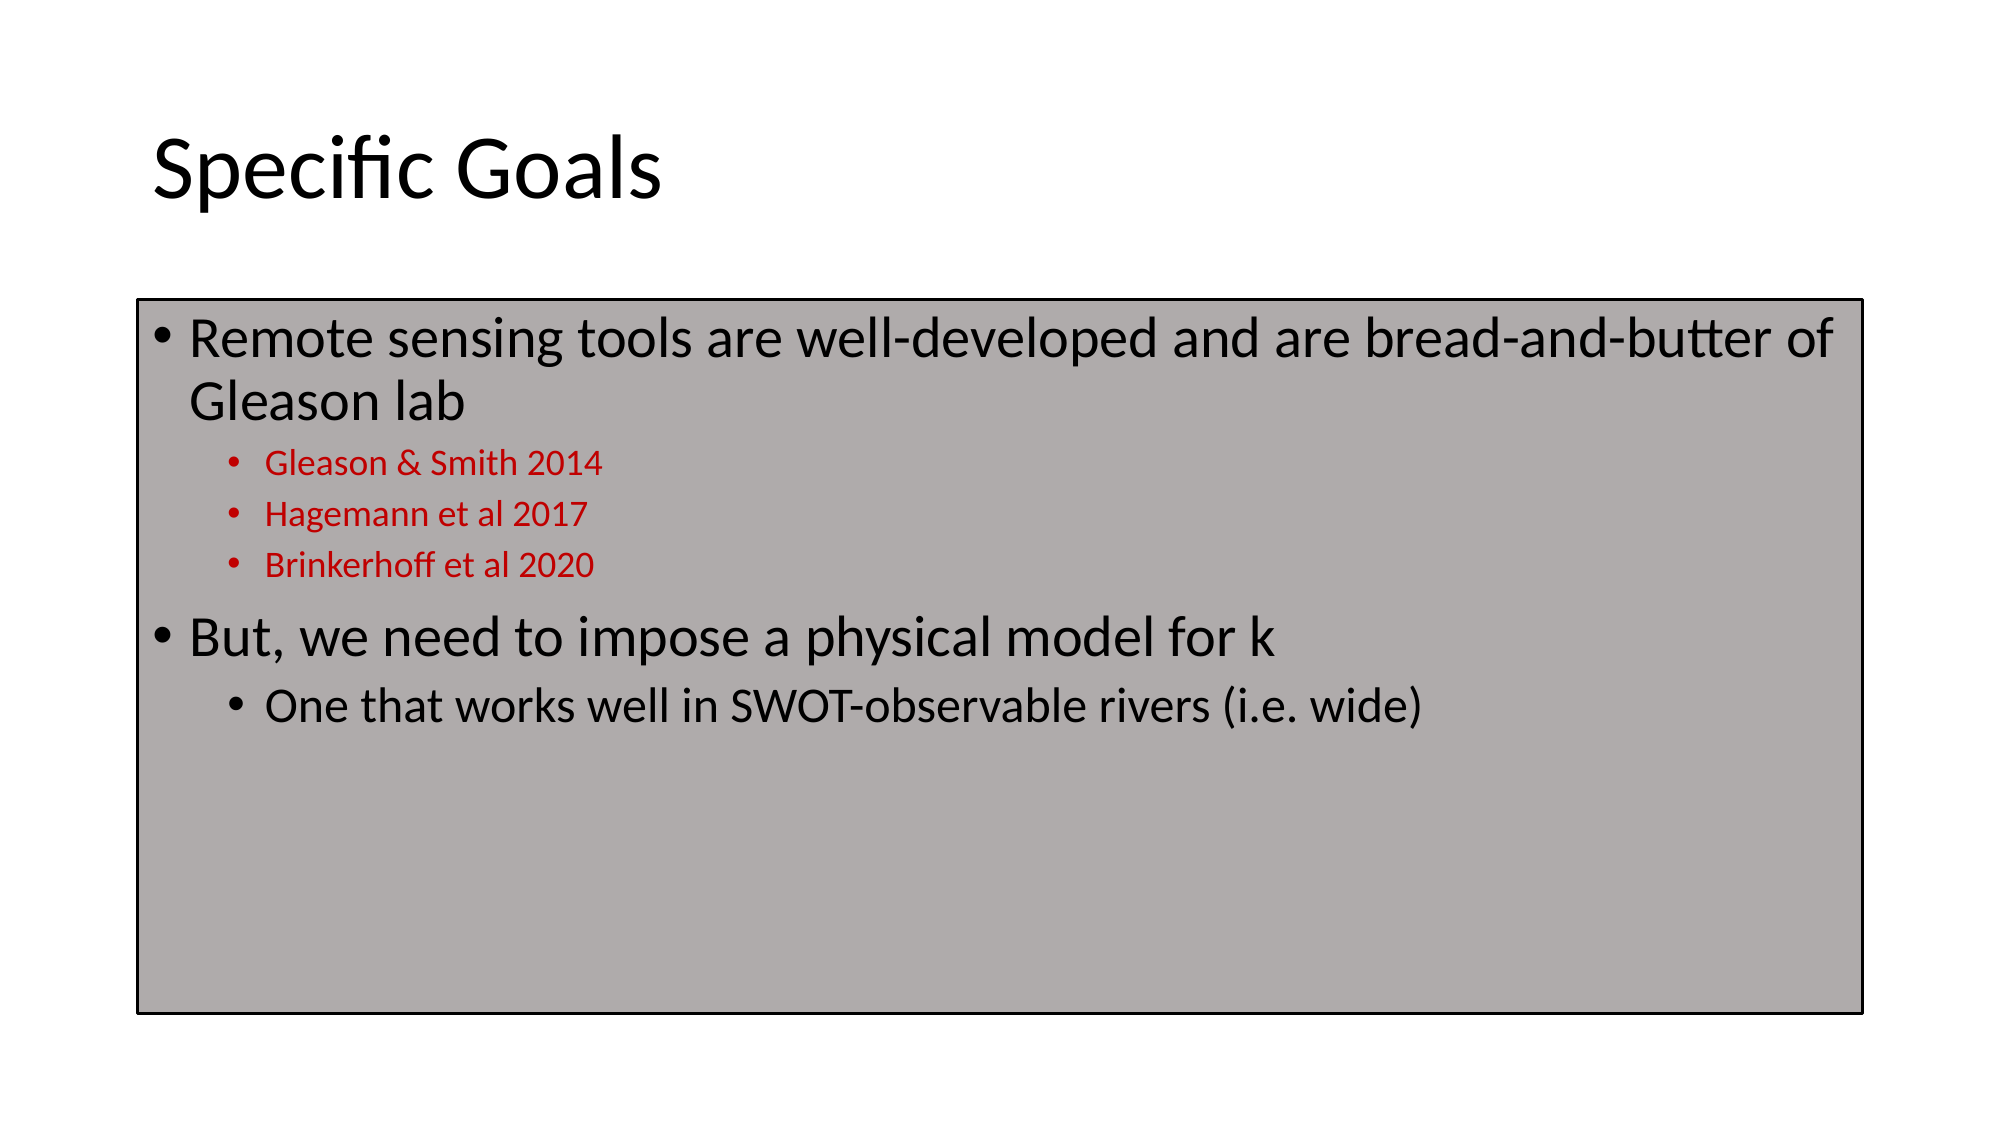

# Specific Goals
Remote sensing tools are well-developed and are bread-and-butter of Gleason lab
Gleason & Smith 2014
Hagemann et al 2017
Brinkerhoff et al 2020
But, we need to impose a physical model for k
One that works well in SWOT-observable rivers (i.e. wide)